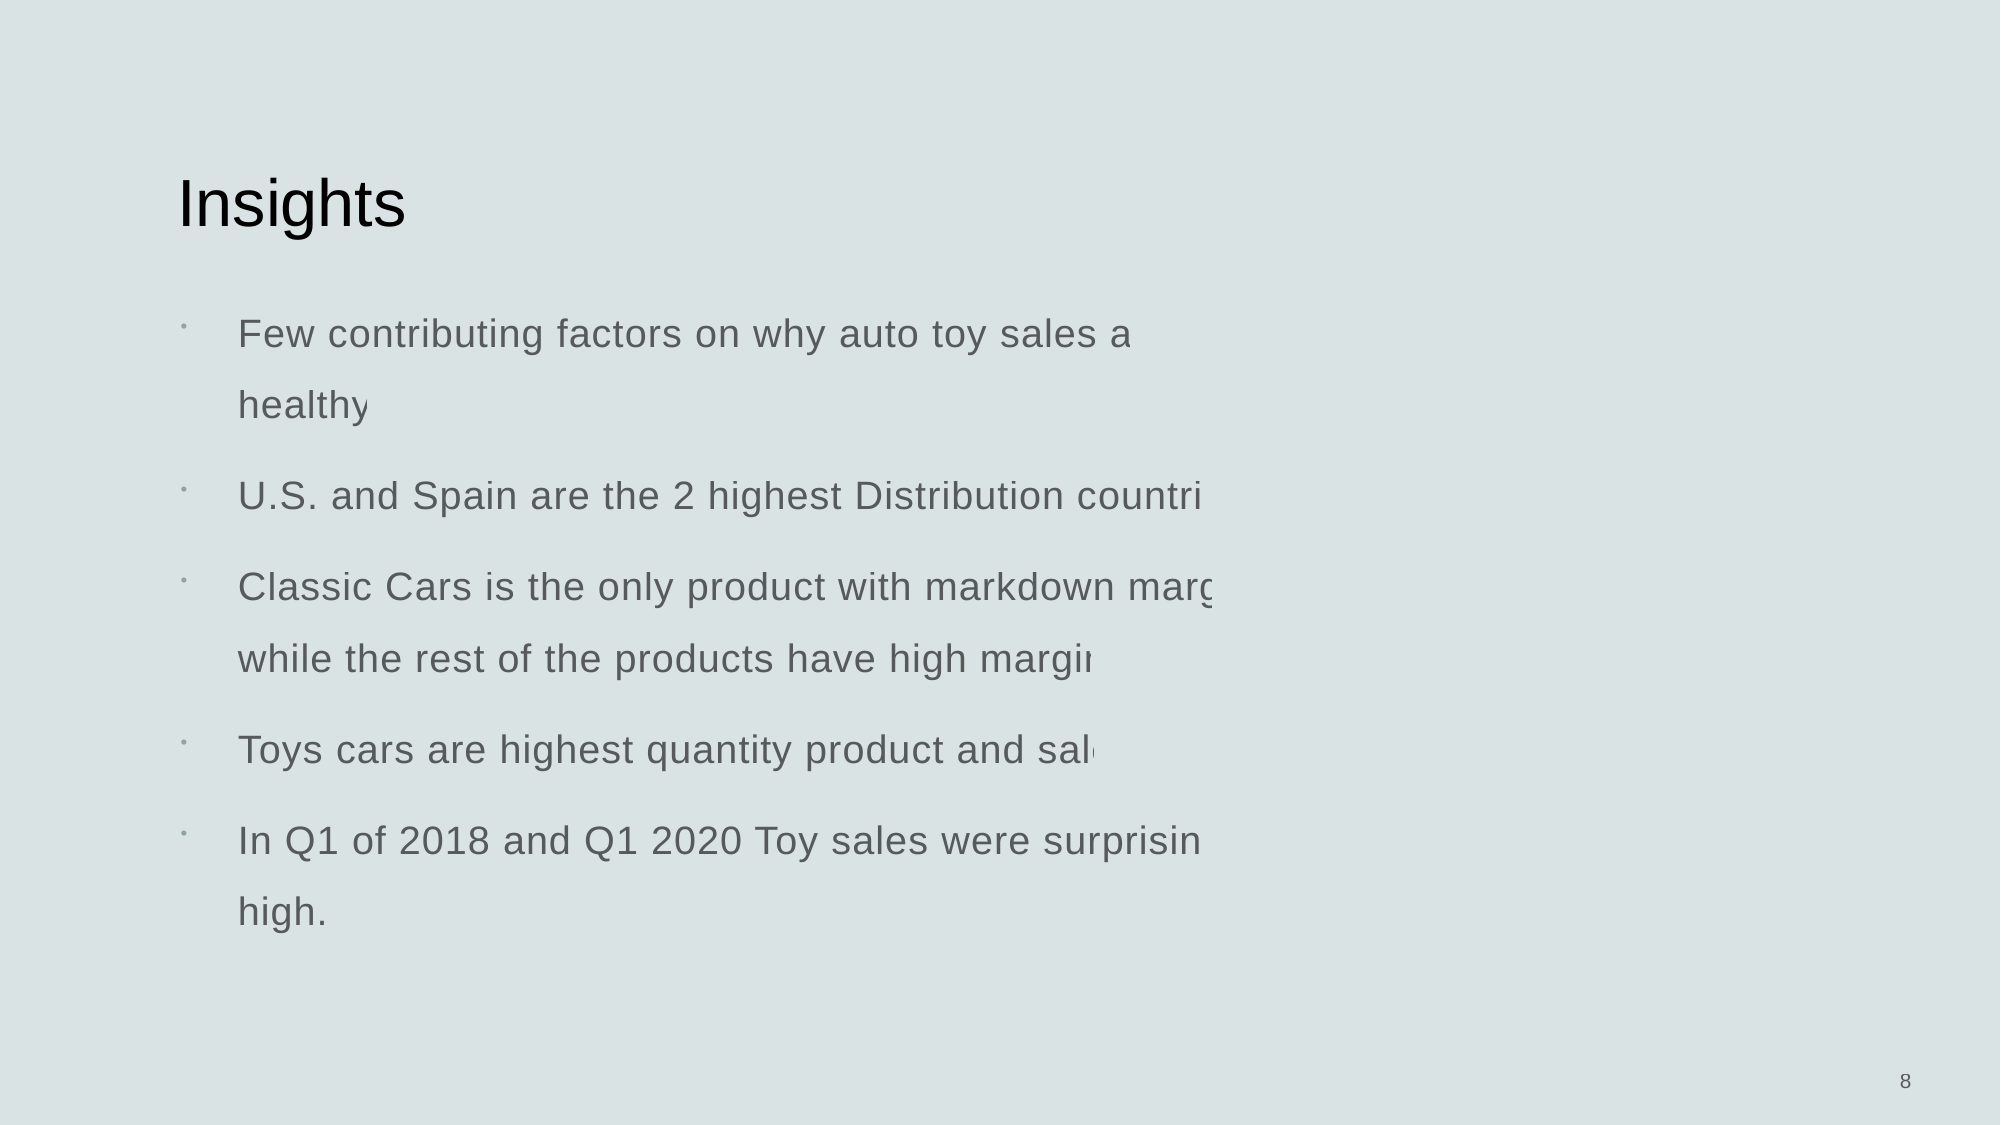

# Insights
Few contributing factors on why auto toy sales are  healthy
U.S. and Spain are the 2 highest Distribution countries.
Classic Cars is the only product with markdown margin, while the rest of the products have high margins.
Toys cars are highest quantity product and sales.
In Q1 of 2018 and Q1 2020 Toy sales were surprisingly high.

8